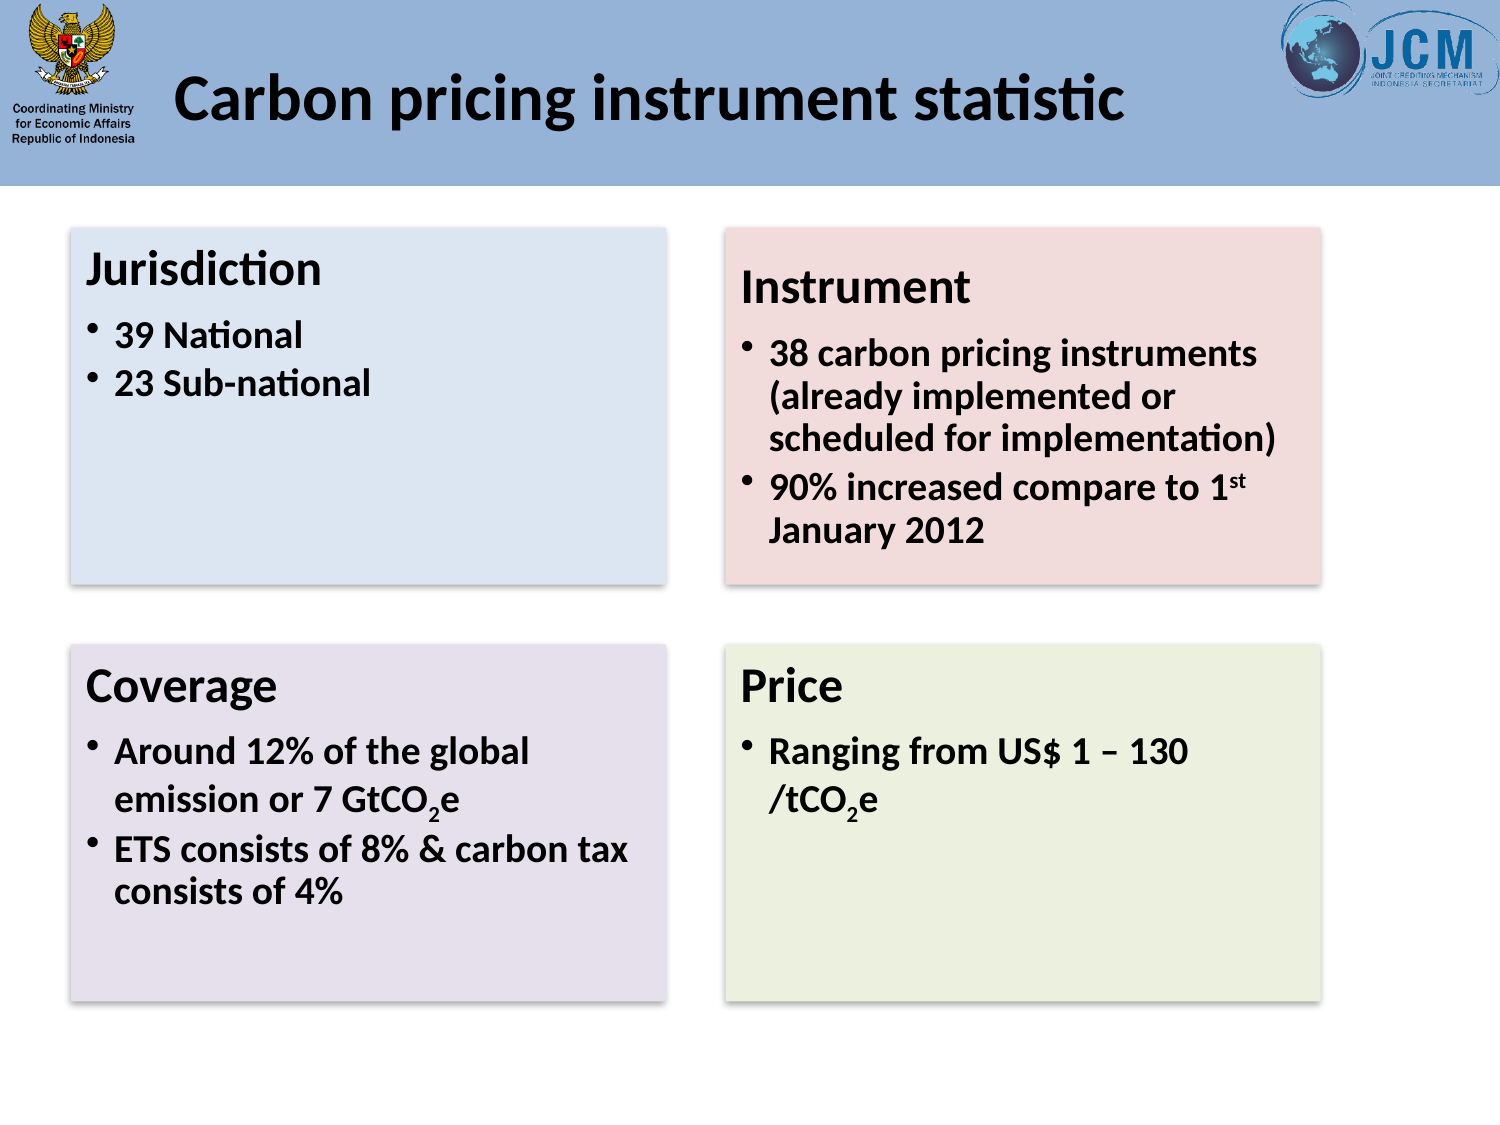

# Carbon pricing instrument statistic
Jurisdiction
39 National
23 Sub-national
Instrument
38 carbon pricing instruments (already implemented or scheduled for implementation)
90% increased compare to 1st January 2012
Coverage
Around 12% of the global emission or 7 GtCO2e
ETS consists of 8% & carbon tax consists of 4%
Price
Ranging from US$ 1 – 130 /tCO2e